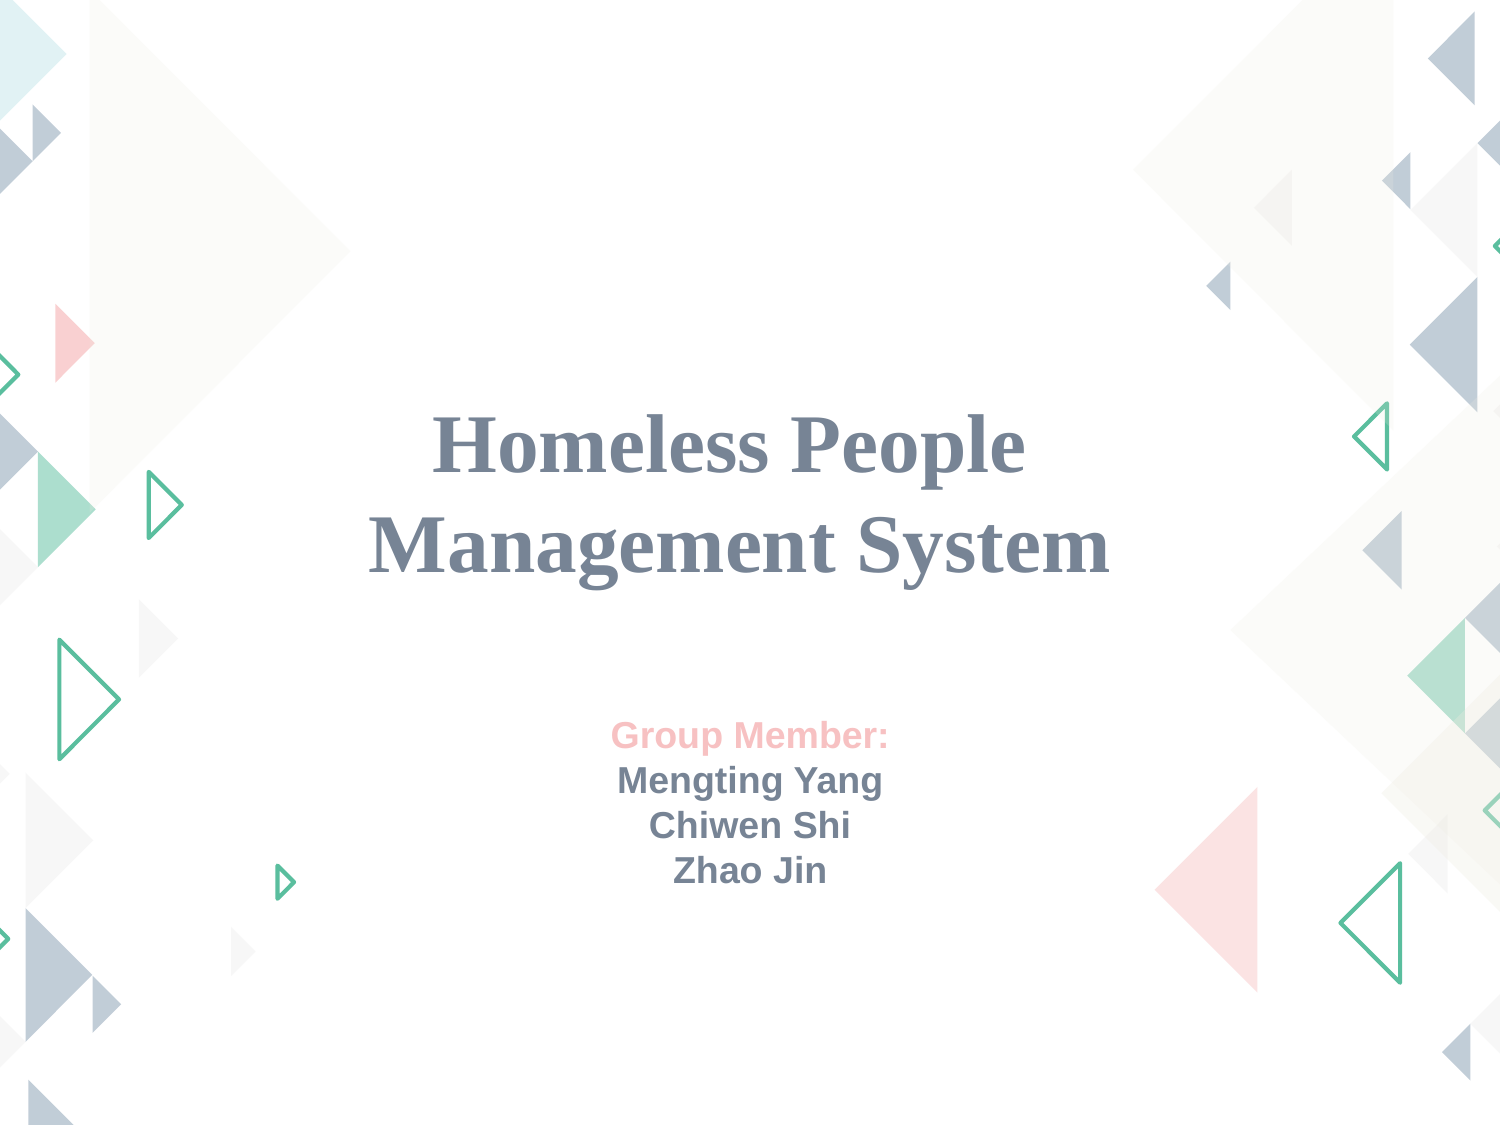

Homeless People
Management System

Group Member:
Mengting Yang
Chiwen Shi
Zhao Jin